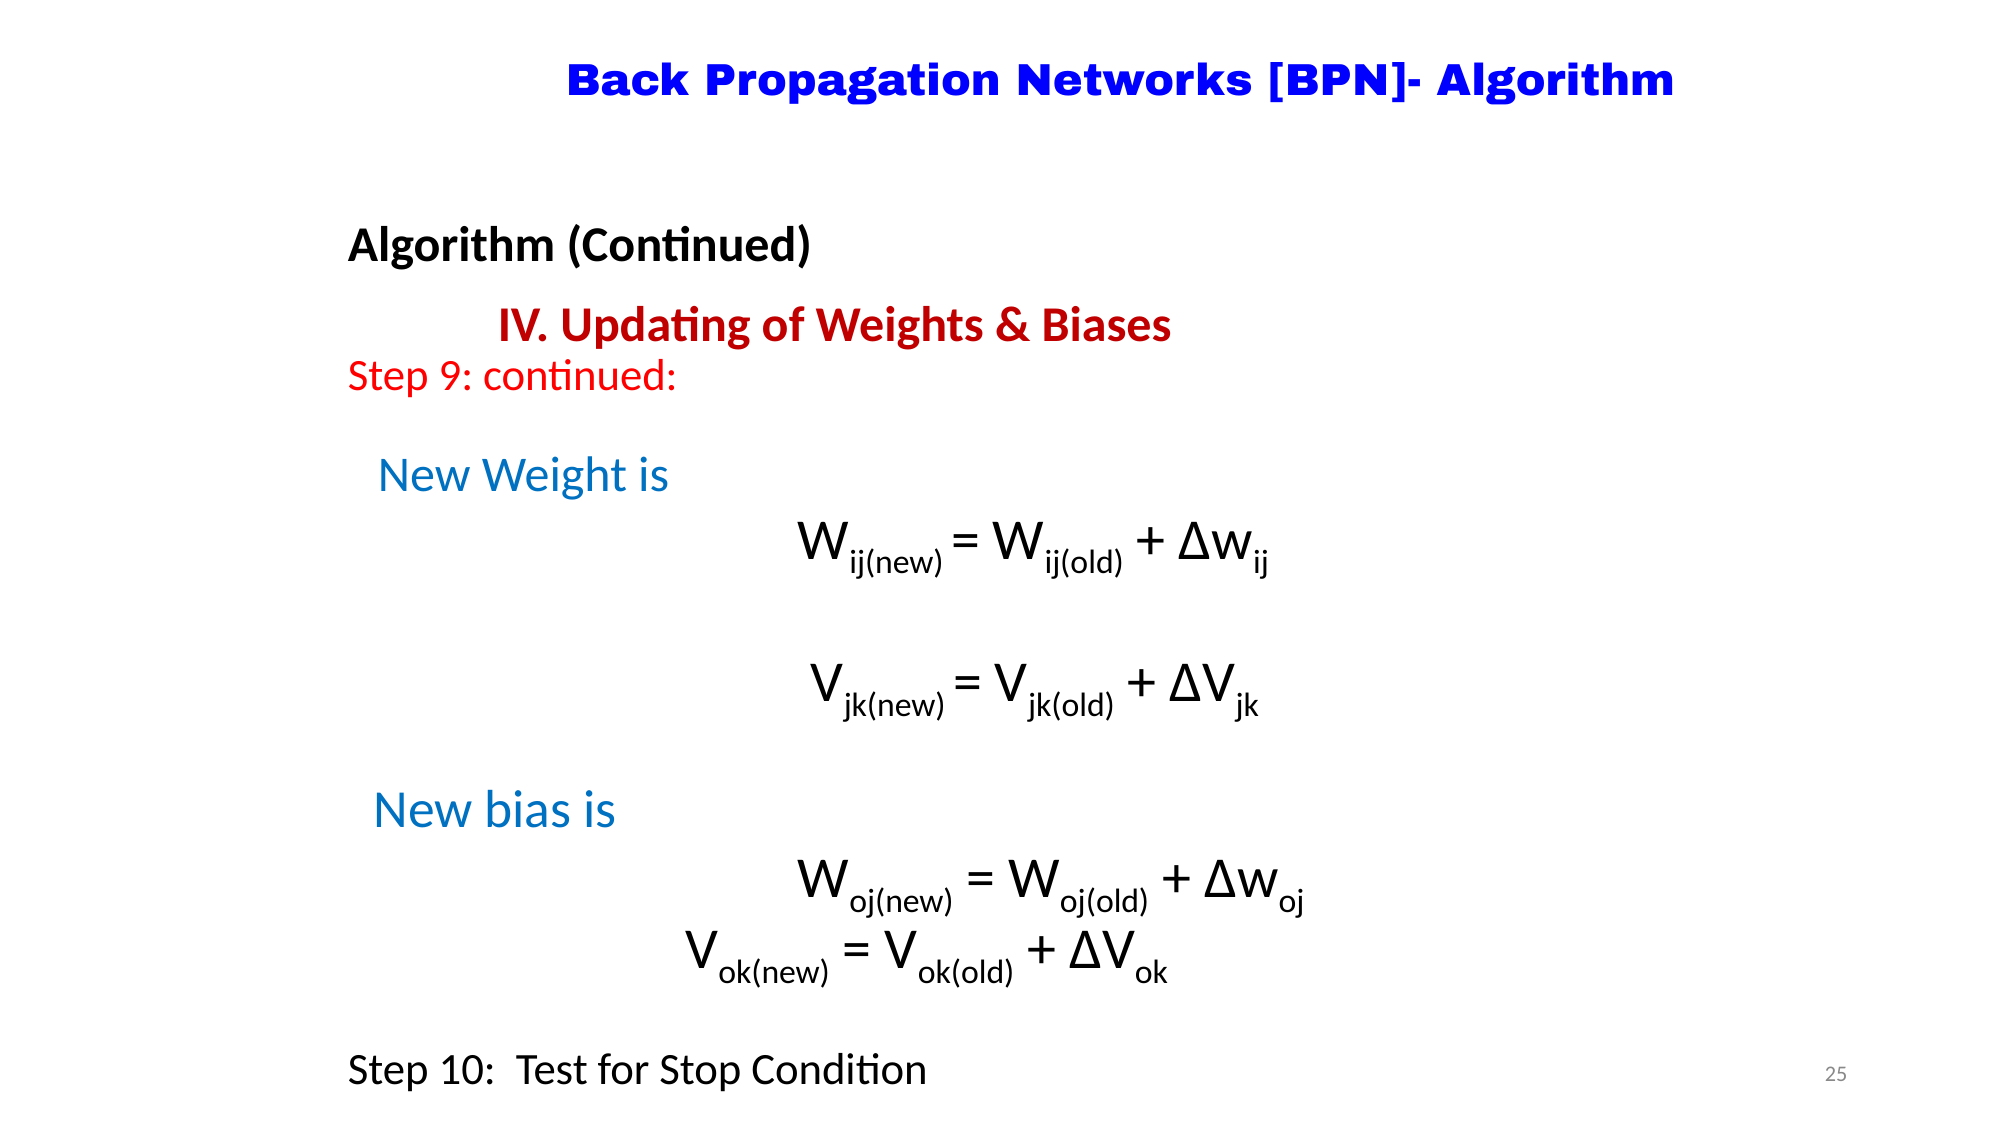

# Back Propagation Networks [BPN]- Algorithm
Algorithm (Continued)

	IV. Updating of Weights & Biases
Step 9: continued:

   New Weight is
			Wij(new) = Wij(old) + Δwij

			 Vjk(new) = Vjk(old) + ΔVjk

    New bias is
			Woj(new) = Woj(old) + Δwoj
                                             Vok(new) = Vok(old) + ΔVok

Step 10:  Test for Stop Condition

25